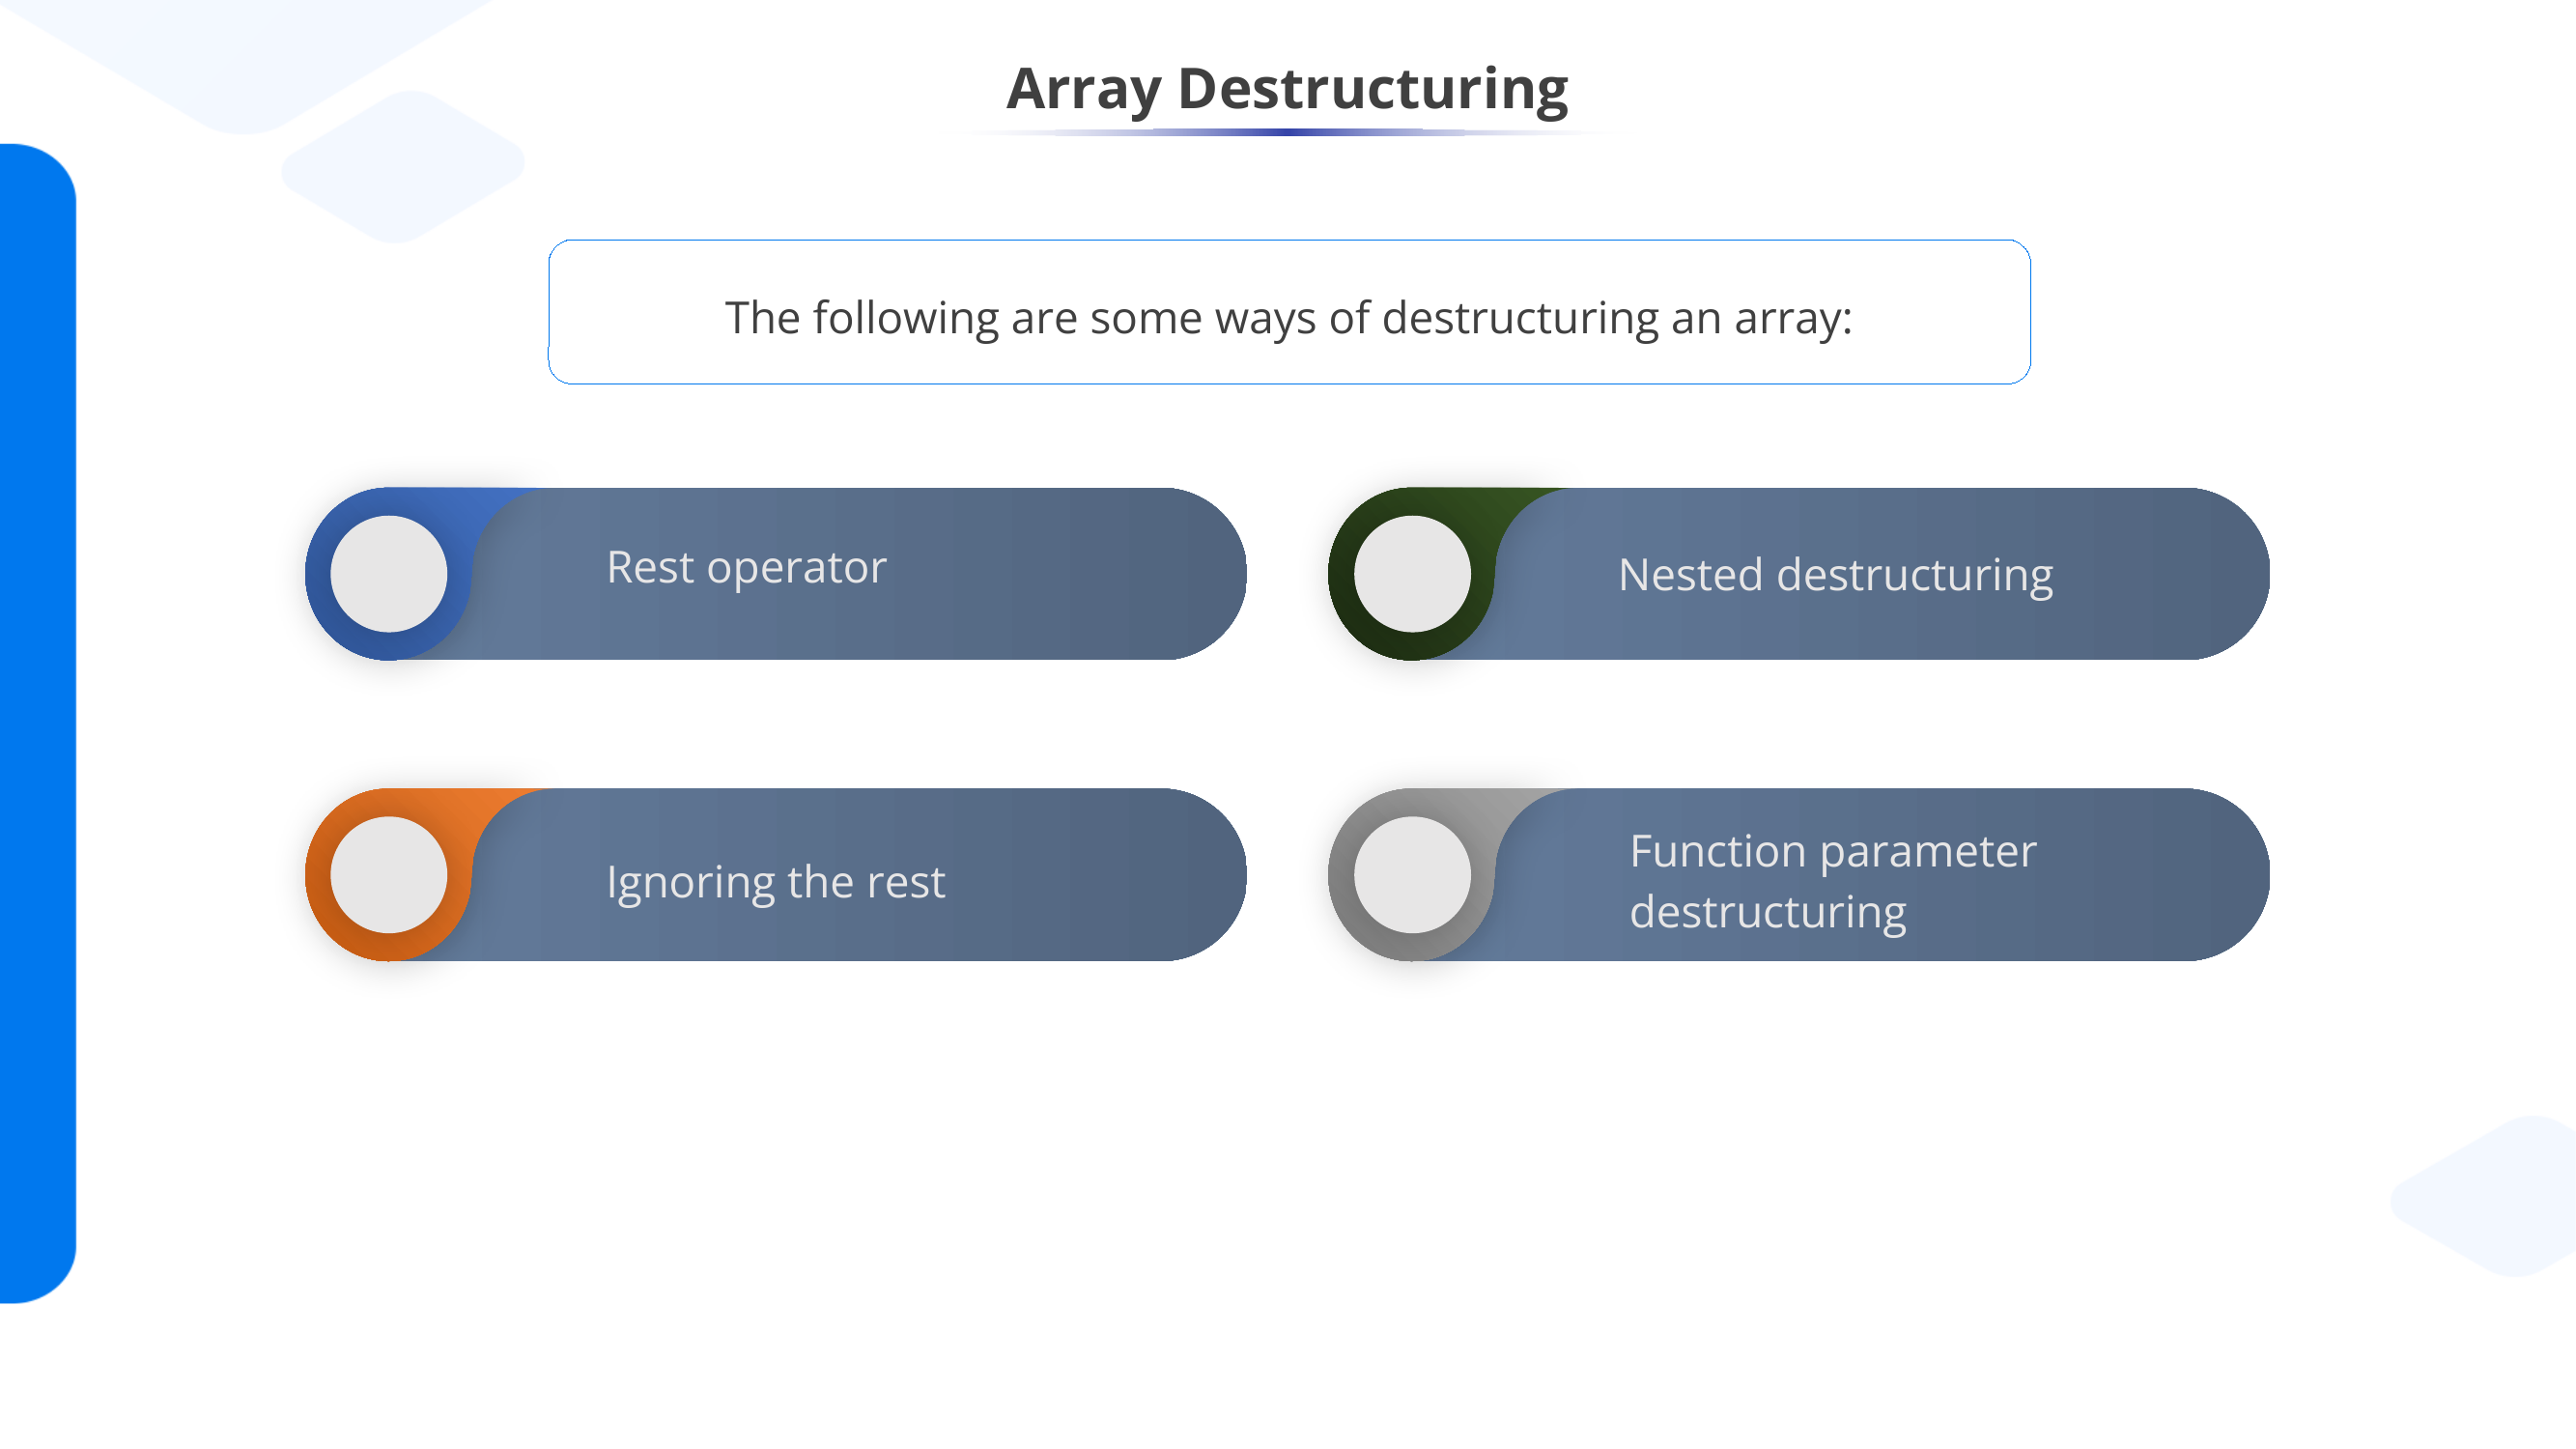

# Array Destructuring

The following are some ways of destructuring an array:

Rest operator
Nested destructuring

 Function parameter
 destructuring

Ignoring the rest